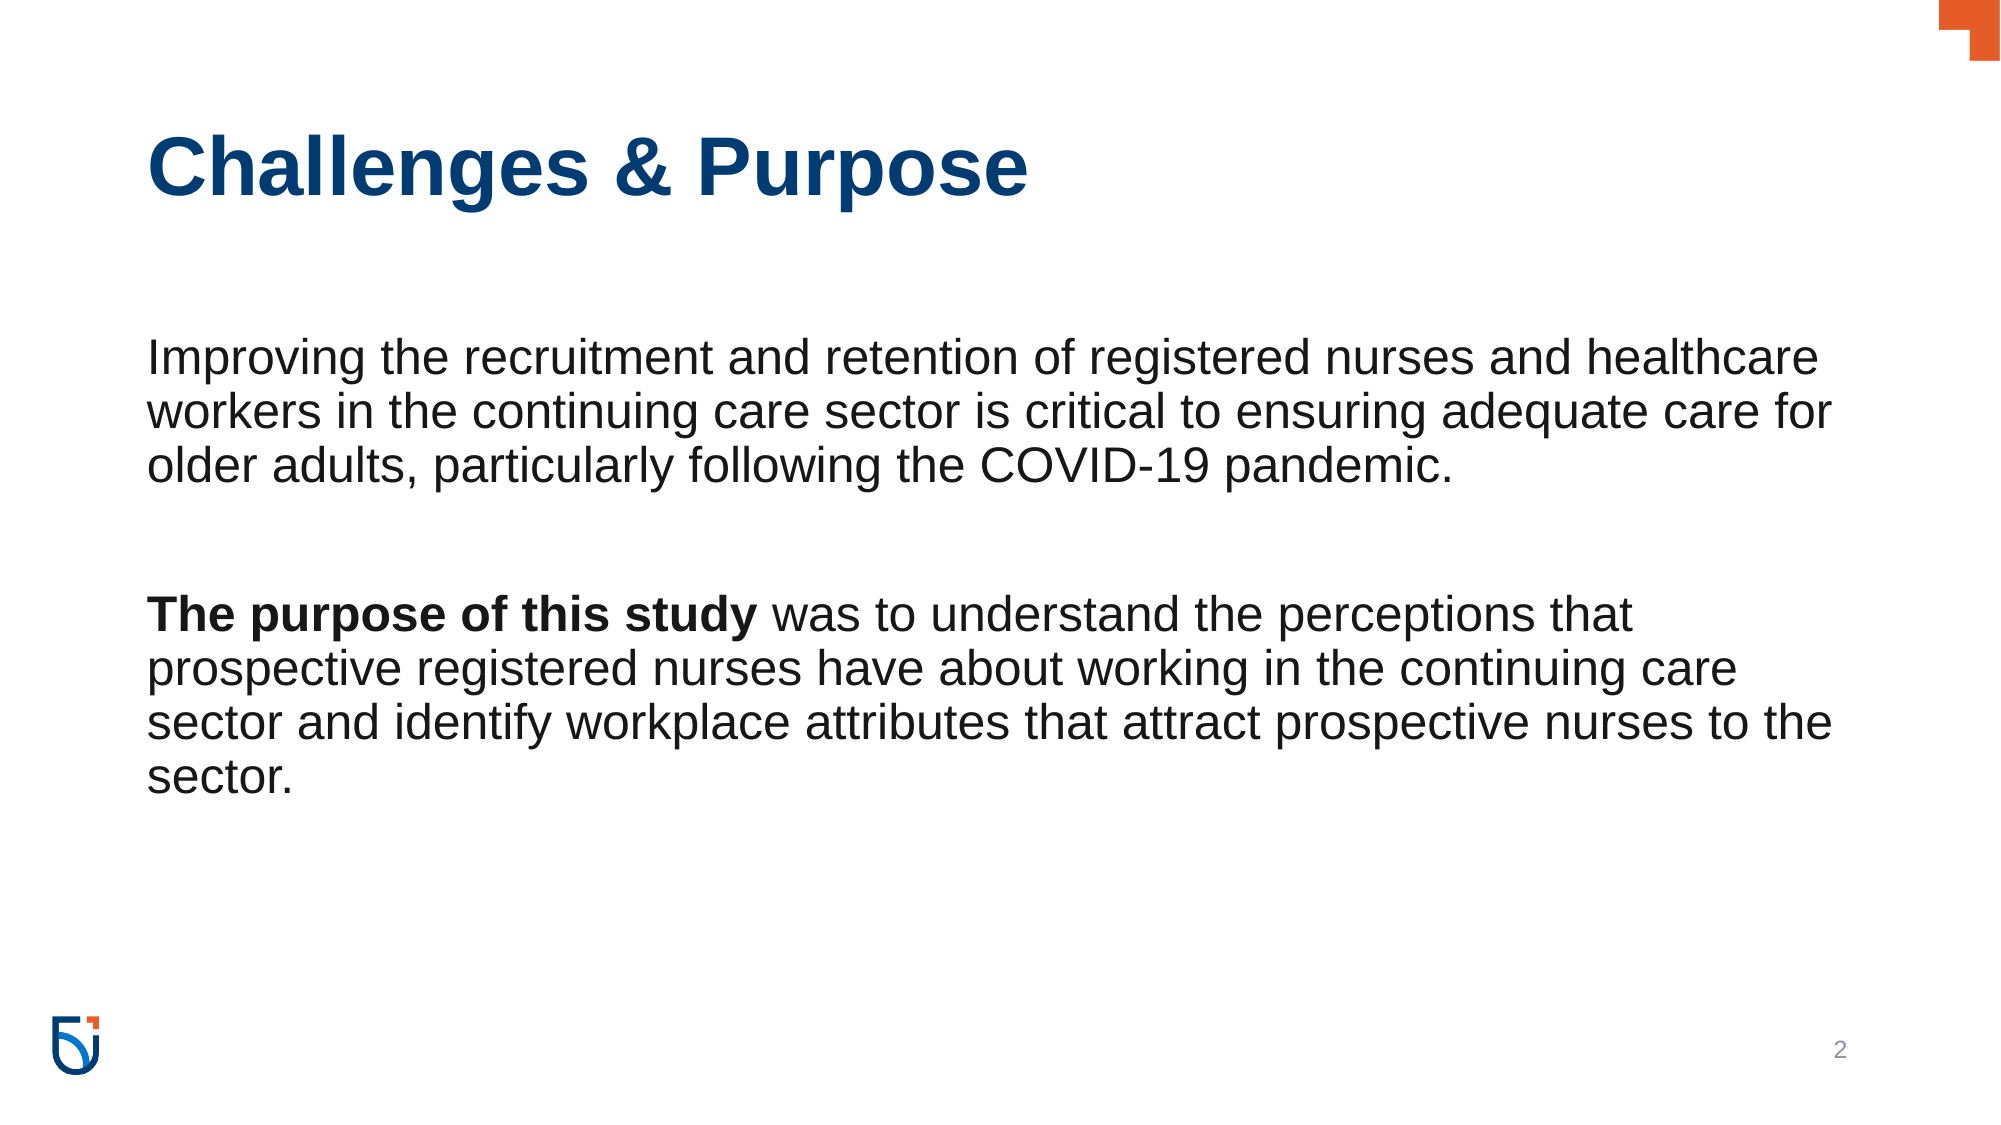

# Challenges & Purpose
Improving the recruitment and retention of registered nurses and healthcare workers in the continuing care sector is critical to ensuring adequate care for older adults, particularly following the COVID-19 pandemic.

The purpose of this study was to understand the perceptions that prospective registered nurses have about working in the continuing care sector and identify workplace attributes that attract prospective nurses to the sector.

2